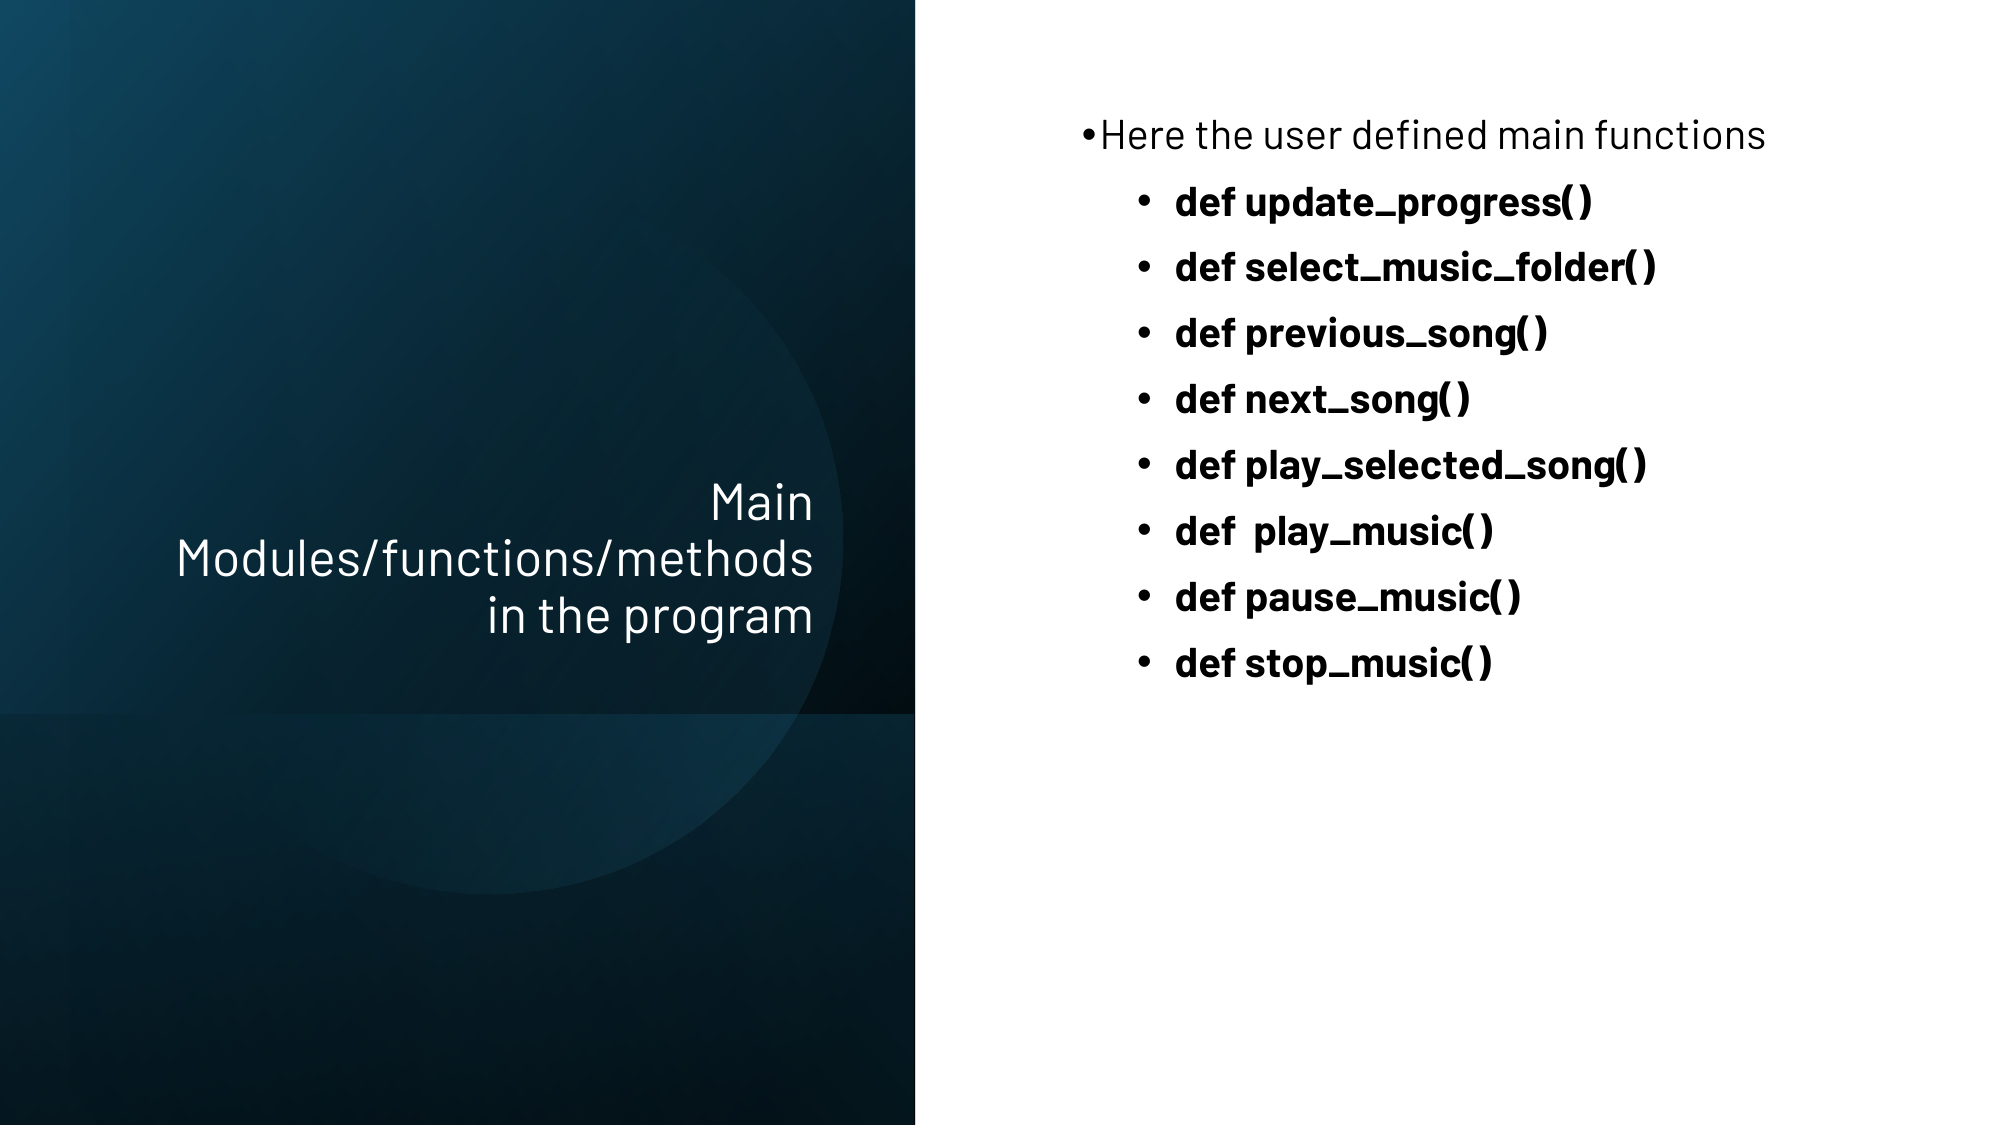

# Main Modules/functions/methods in the program

Here the user defined main functions
def update_progress()
def select_music_folder()
def previous_song()
def next_song()
def play_selected_song()
def  play_music()
def pause_music()
def stop_music()